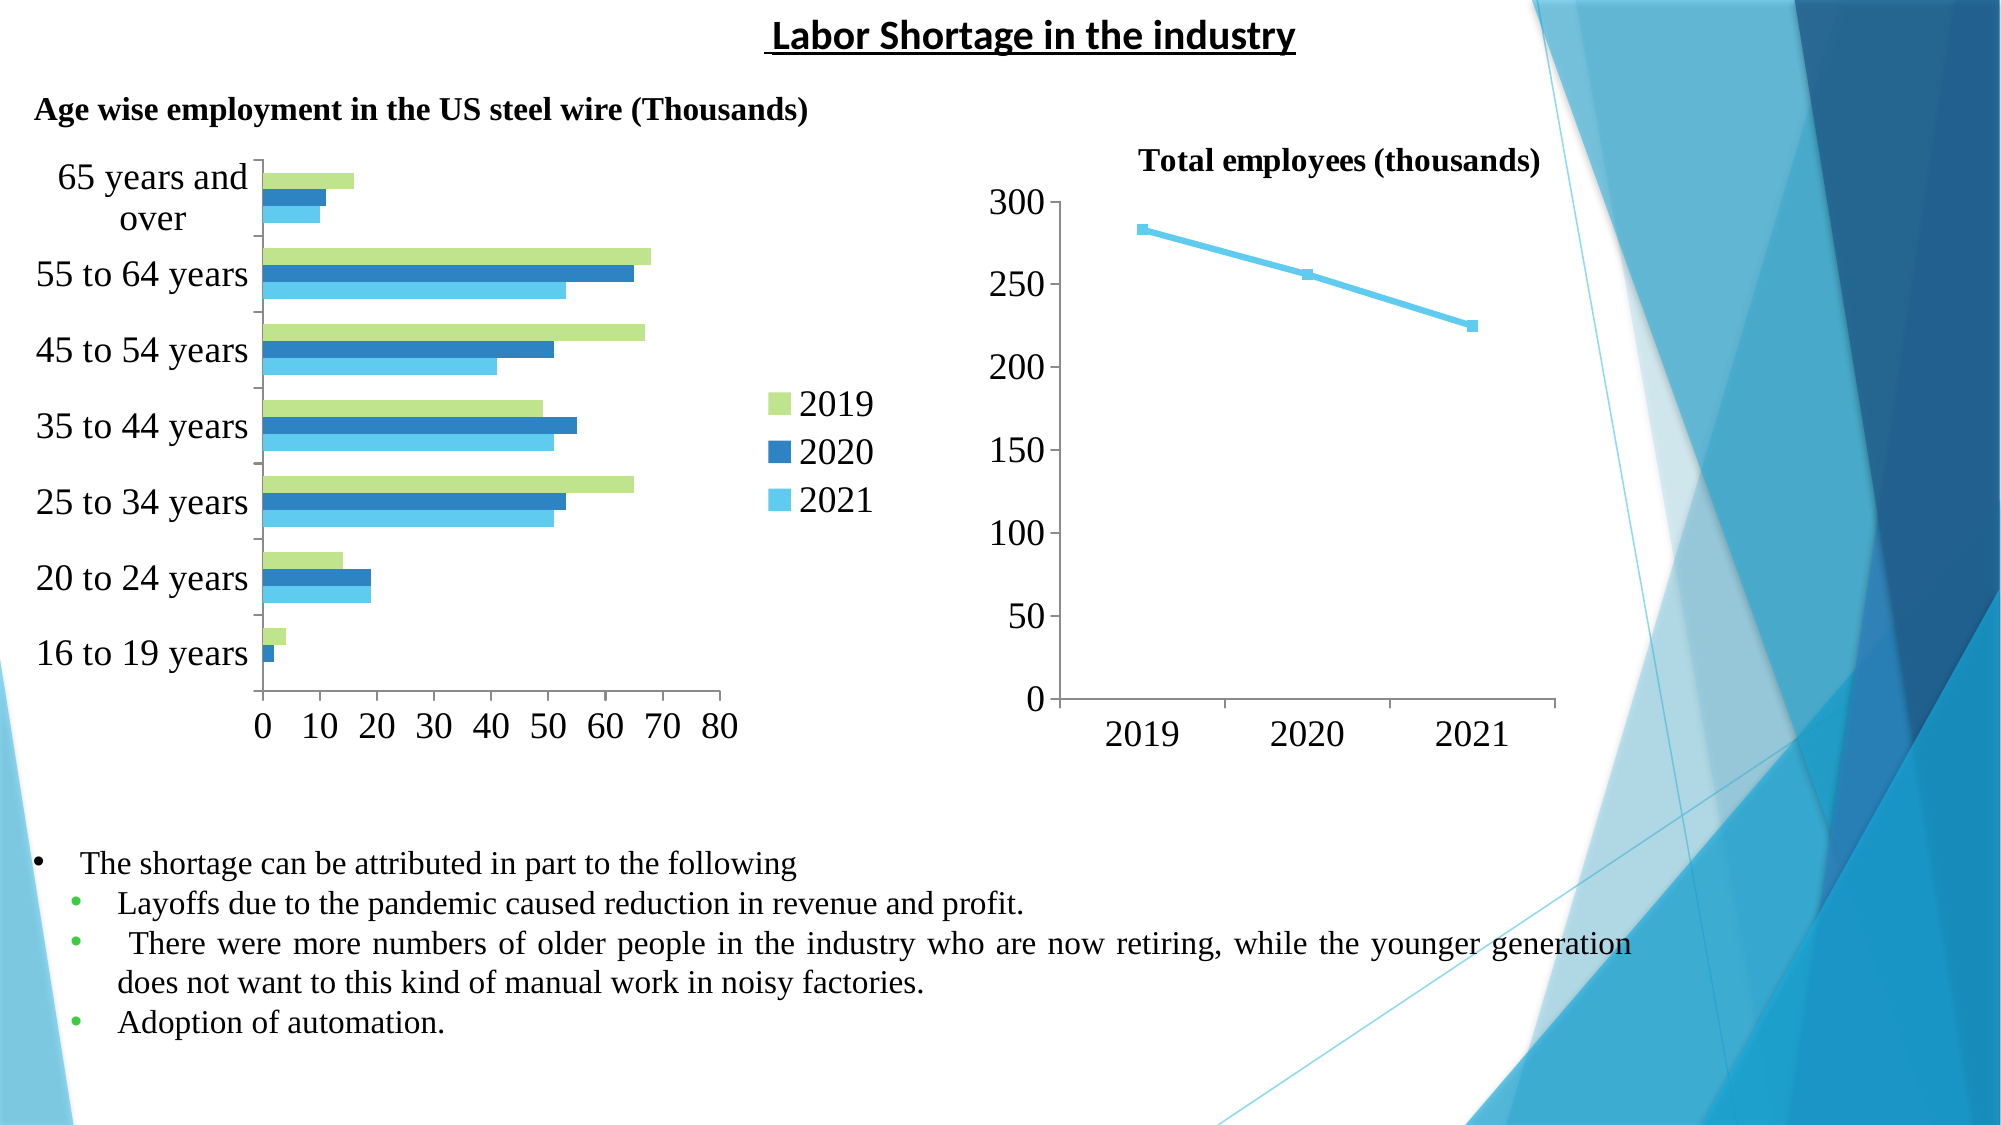

Labor Shortage in the industry
Age wise employment in the US steel wire (Thousands)

### Chart: Total employees (thousands)

| Category | Total employees (thousands) |
|---|---|
| 2019 | 283.0 |
| 2020 | 256.0 |
| 2021 | 225.0 |

### Chart

| Category | 2021 | 2020 | 2019 |
|---|---|---|---|
| 16 to 19 years | 0.0 | 2.0 | 4.0 |
| 20 to 24 years | 19.0 | 19.0 | 14.0 |
| 25 to 34 years | 51.0 | 53.0 | 65.0 |
| 35 to 44 years | 51.0 | 55.0 | 49.0 |
| 45 to 54 years | 41.0 | 51.0 | 67.0 |
| 55 to 64 years | 53.0 | 65.0 | 68.0 |
| 65 years and over | 10.0 | 11.0 | 16.0 |
The shortage can be attributed in part to the following
Layoffs due to the pandemic caused reduction in revenue and profit.
 There were more numbers of older people in the industry who are now retiring, while the younger generation does not want to this kind of manual work in noisy factories.
Adoption of automation.